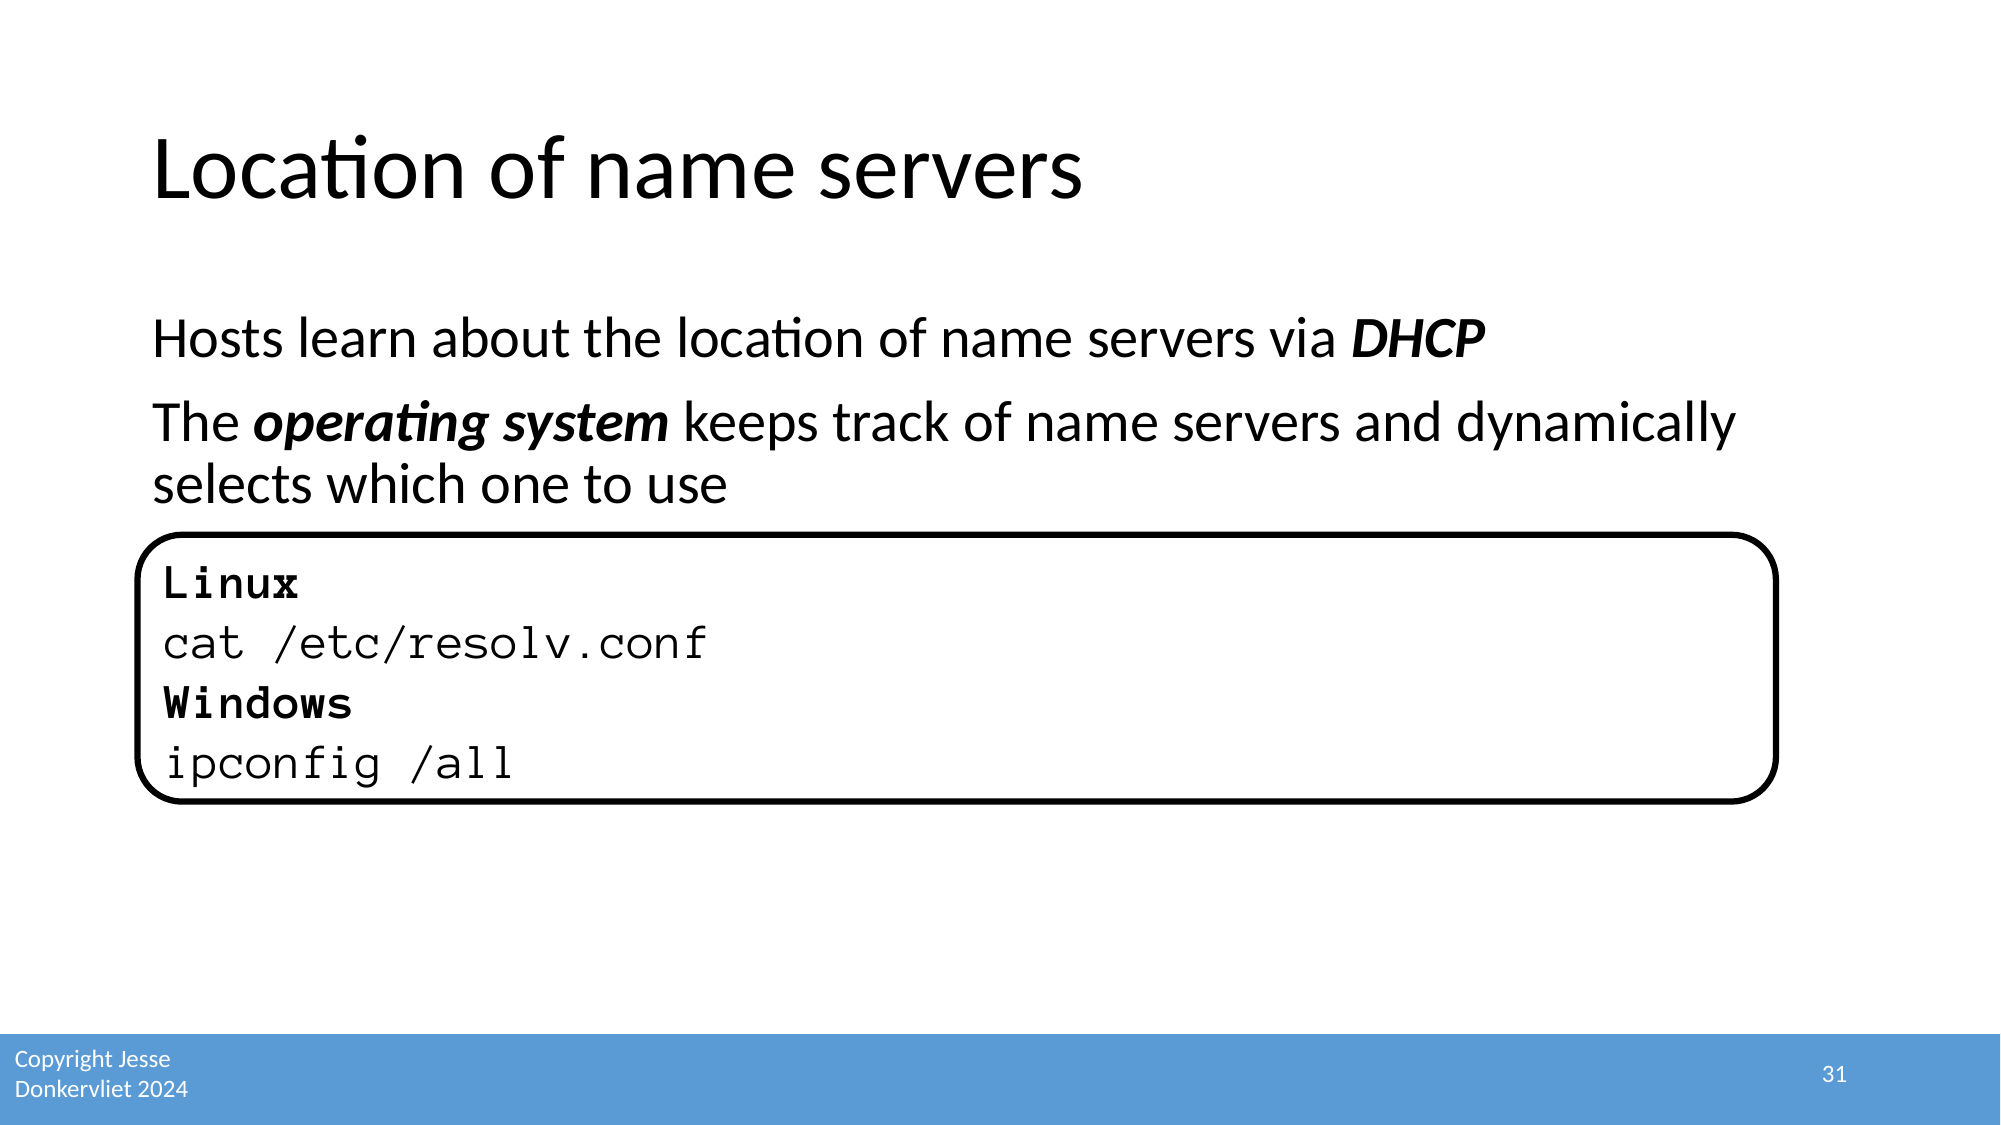

# Location of name servers
Hosts learn about the location of name servers via DHCP
The operating system keeps track of name servers and dynamically selects which one to use
Linux
cat /etc/resolv.conf
Windows
ipconfig /all

31